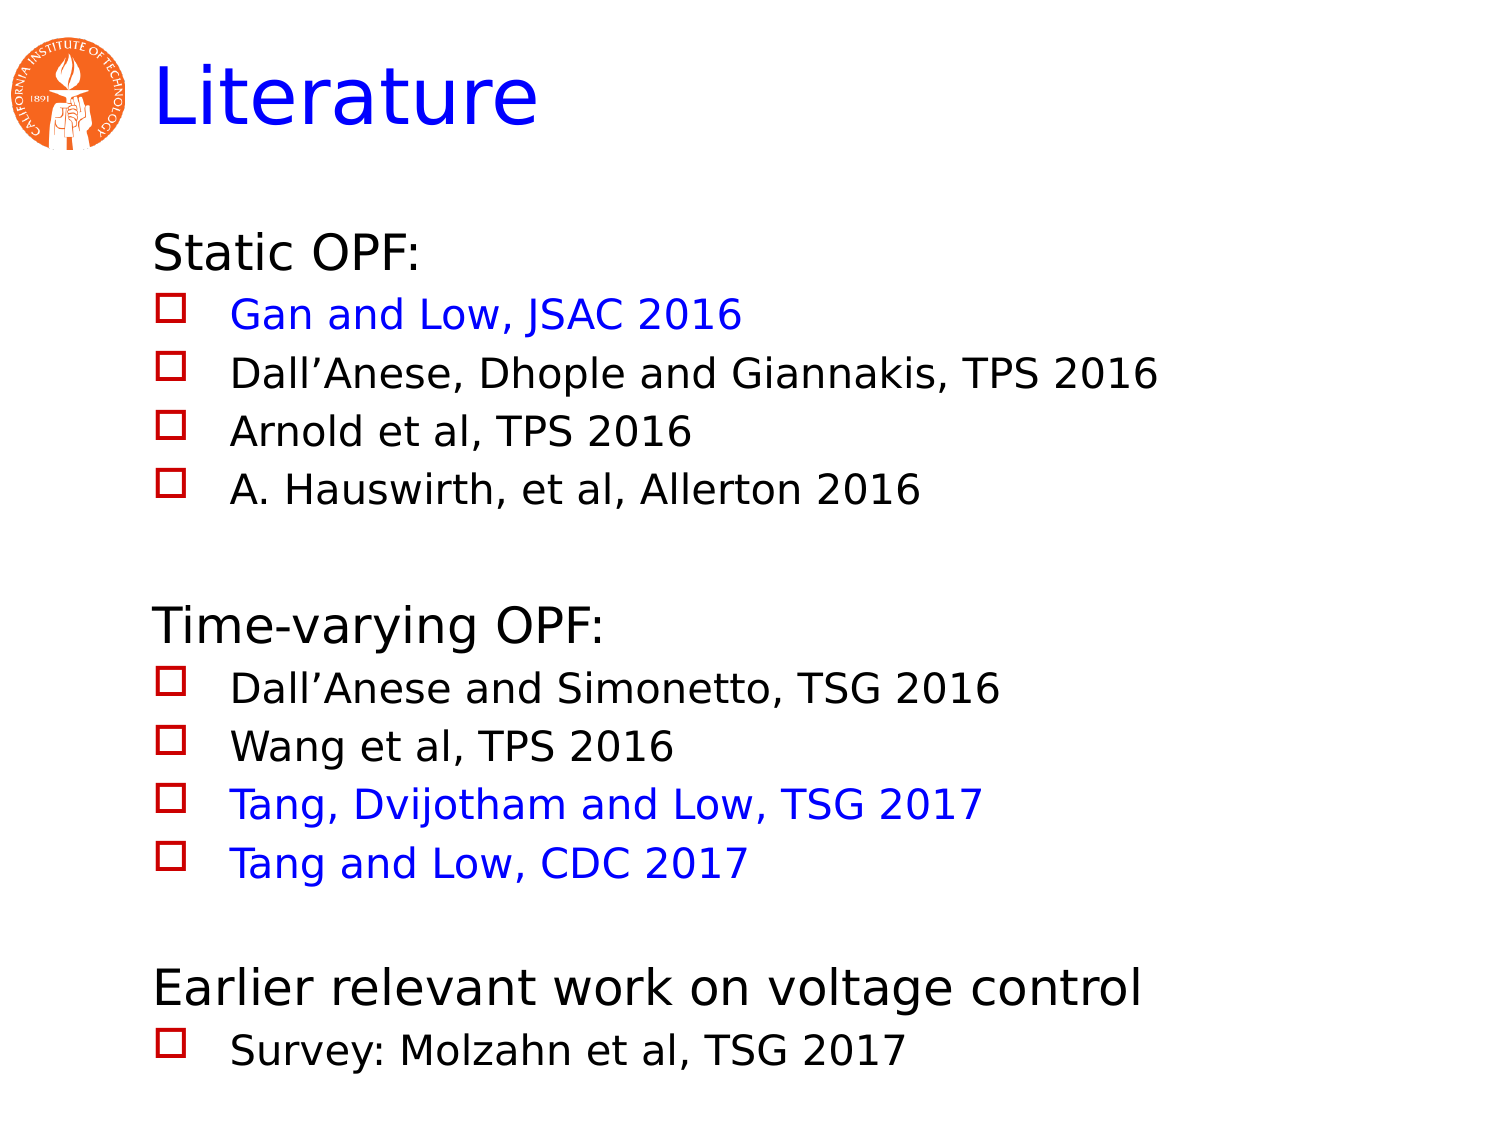

# Literature
Static OPF:
Gan and Low, JSAC 2016
Dall’Anese, Dhople and Giannakis, TPS 2016
Arnold et al, TPS 2016
A. Hauswirth, et al, Allerton 2016

Time-varying OPF:
Dall’Anese and Simonetto, TSG 2016
Wang et al, TPS 2016
Tang, Dvijotham and Low, TSG 2017
Tang and Low, CDC 2017

Earlier relevant work on voltage control
Survey: Molzahn et al, TSG 2017